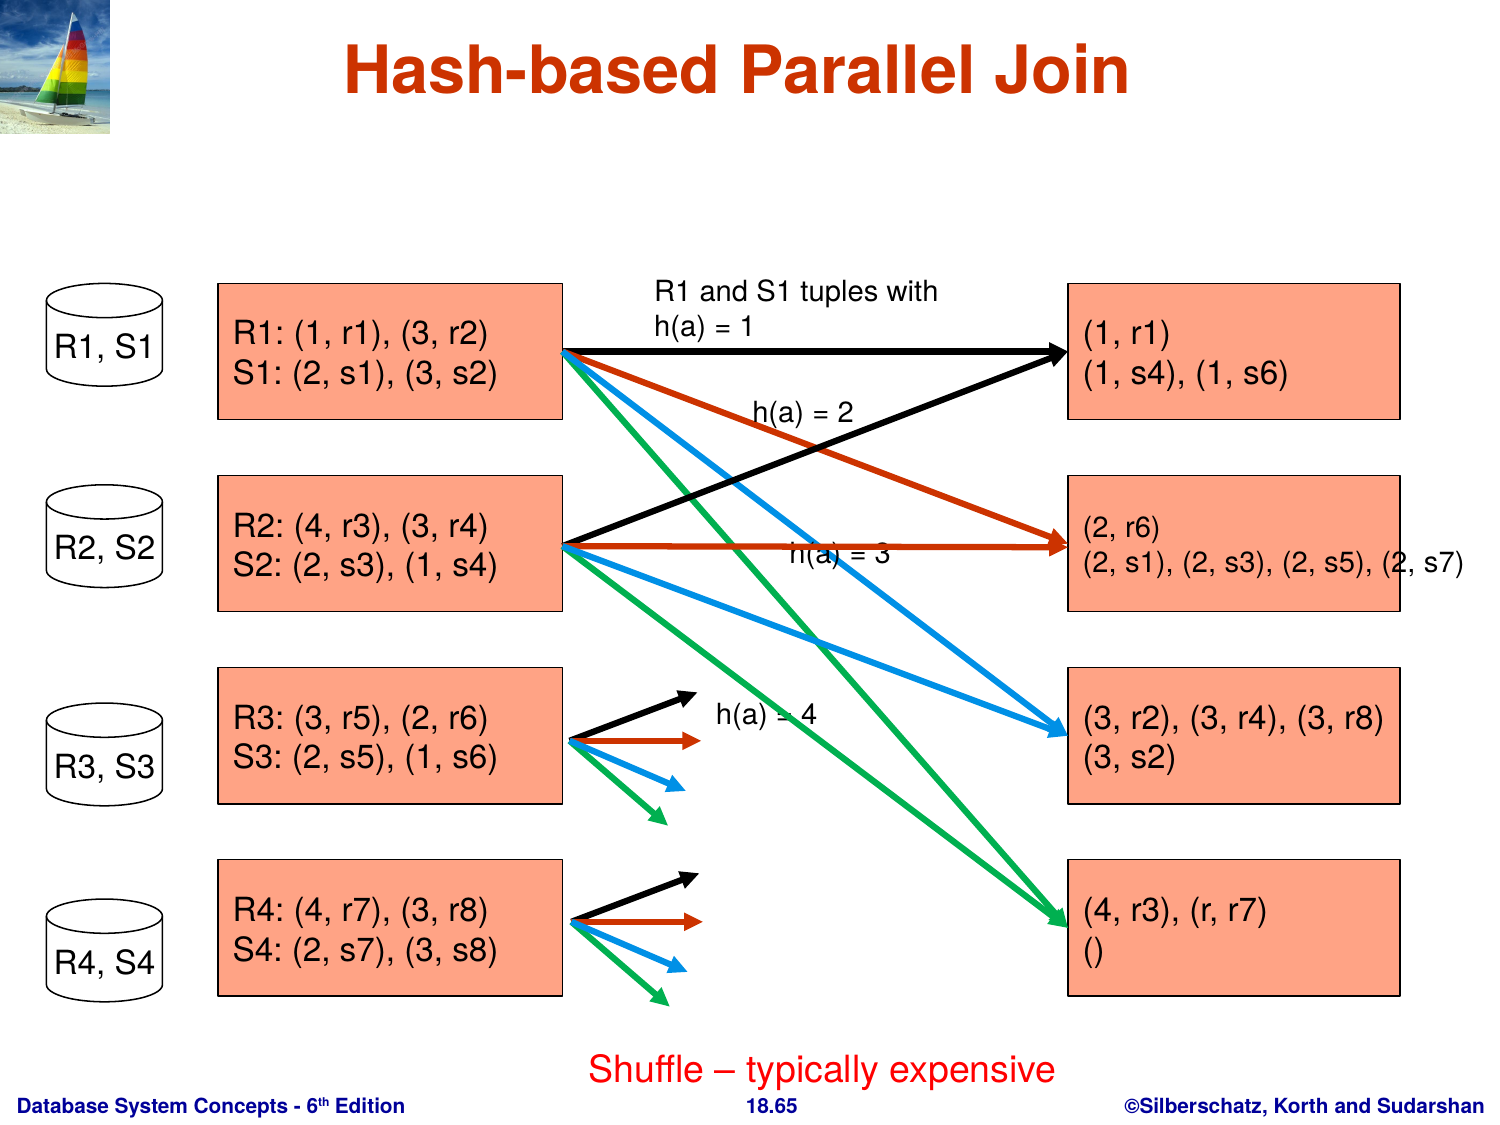

# Hash-based Parallel Join
R1 and S1 tuples with h(a) = 1
R1, S1
R1: (1, r1), (3, r2)
S1: (2, s1), (3, s2)
(1, r1)
(1, s4), (1, s6)
h(a) = 2
R2: (4, r3), (3, r4)
S2: (2, s3), (1, s4)
(2, r6)
(2, s1), (2, s3), (2, s5), (2, s7)
R2, S2
h(a) = 3
R3: (3, r5), (2, r6)
S3: (2, s5), (1, s6)
(3, r2), (3, r4), (3, r8)
(3, s2)
h(a) = 4
R3, S3
R4: (4, r7), (3, r8)
S4: (2, s7), (3, s8)
(4, r3), (r, r7)
()
R4, S4
Shuffle – typically expensive